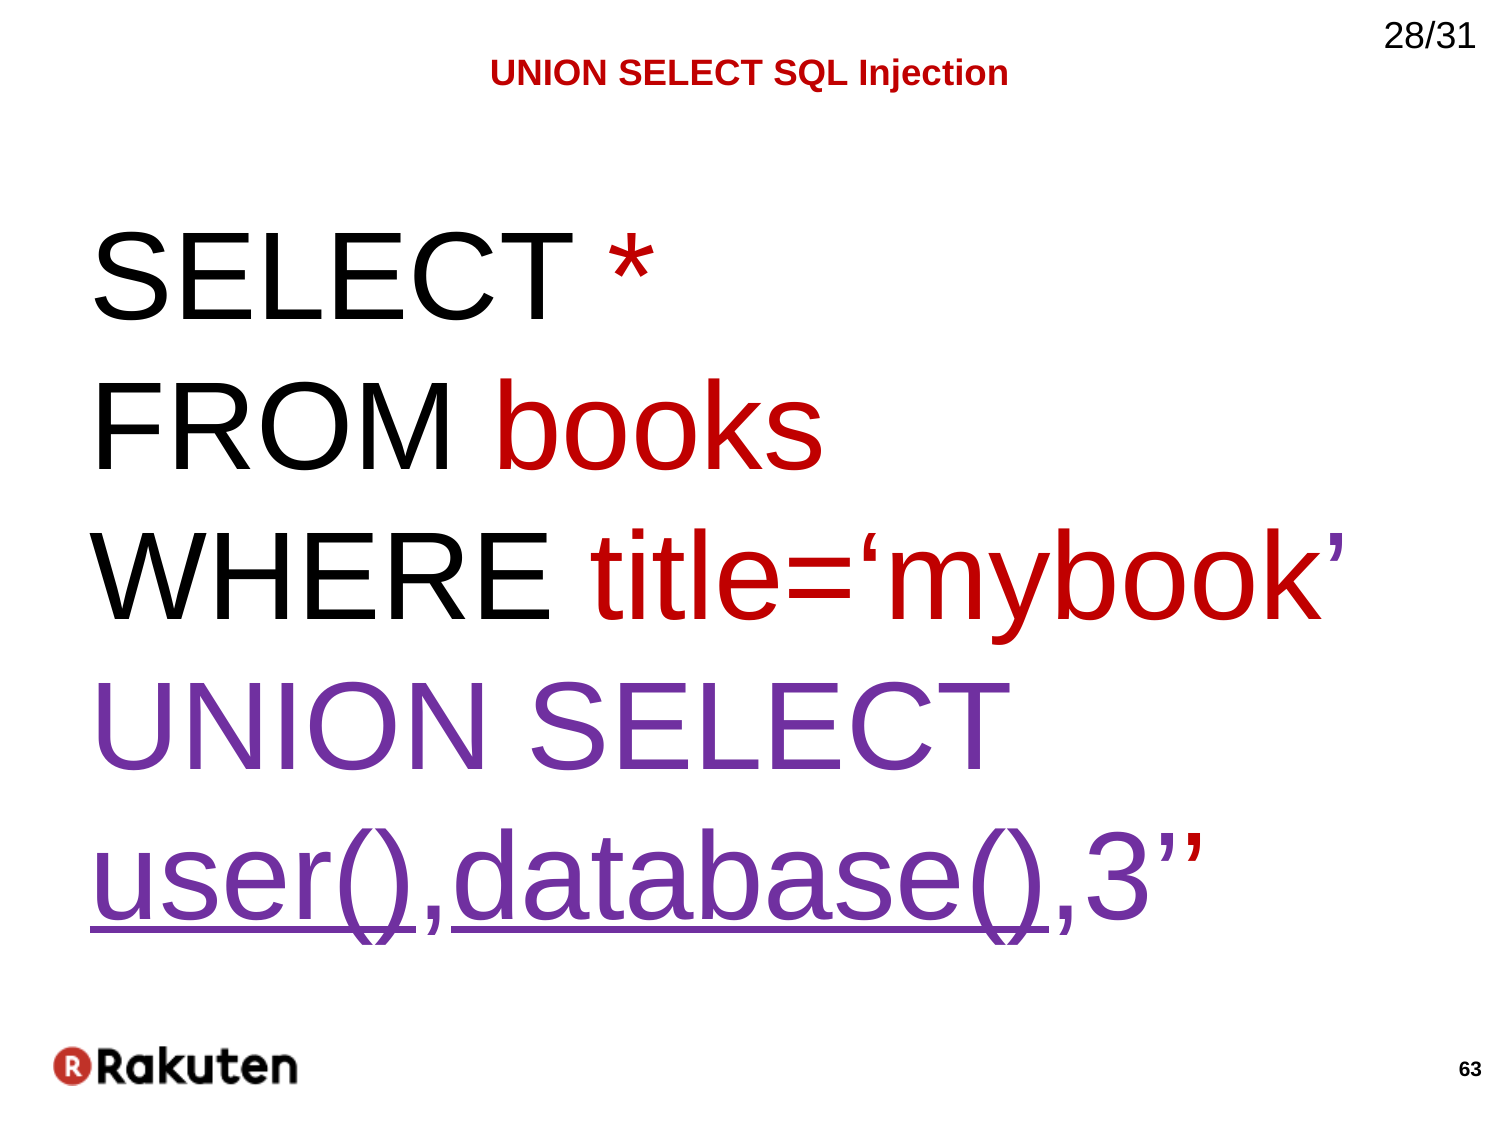

28/31
# UNION SELECT SQL Injection

SELECT *
FROM books
WHERE title=‘mybook’ UNION SELECT user(),database(),3’’